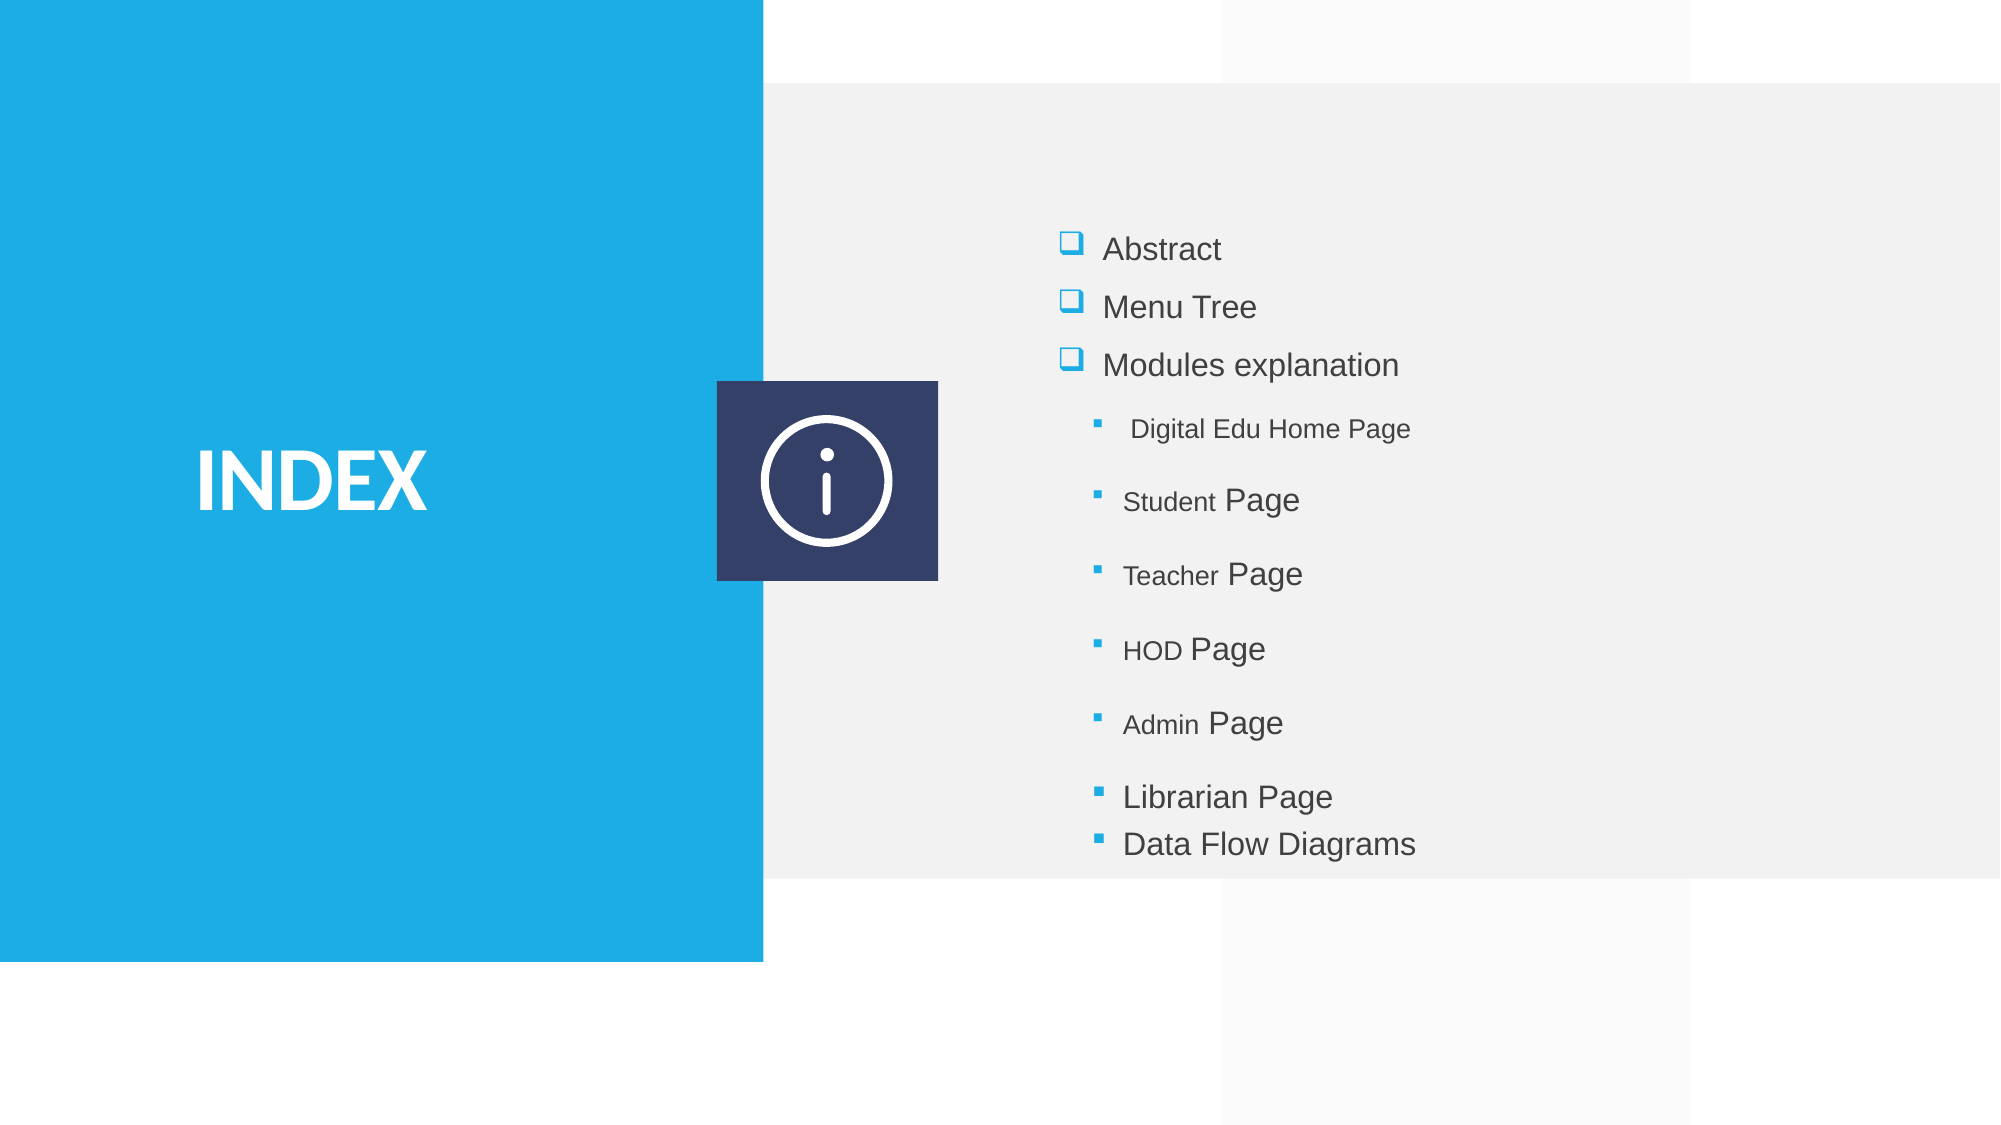

Abstract
Menu Tree
Modules explanation
 Digital Edu Home Page
Student Page
Teacher Page
HOD Page
Admin Page
Librarian Page
Data Flow Diagrams

# INDEX